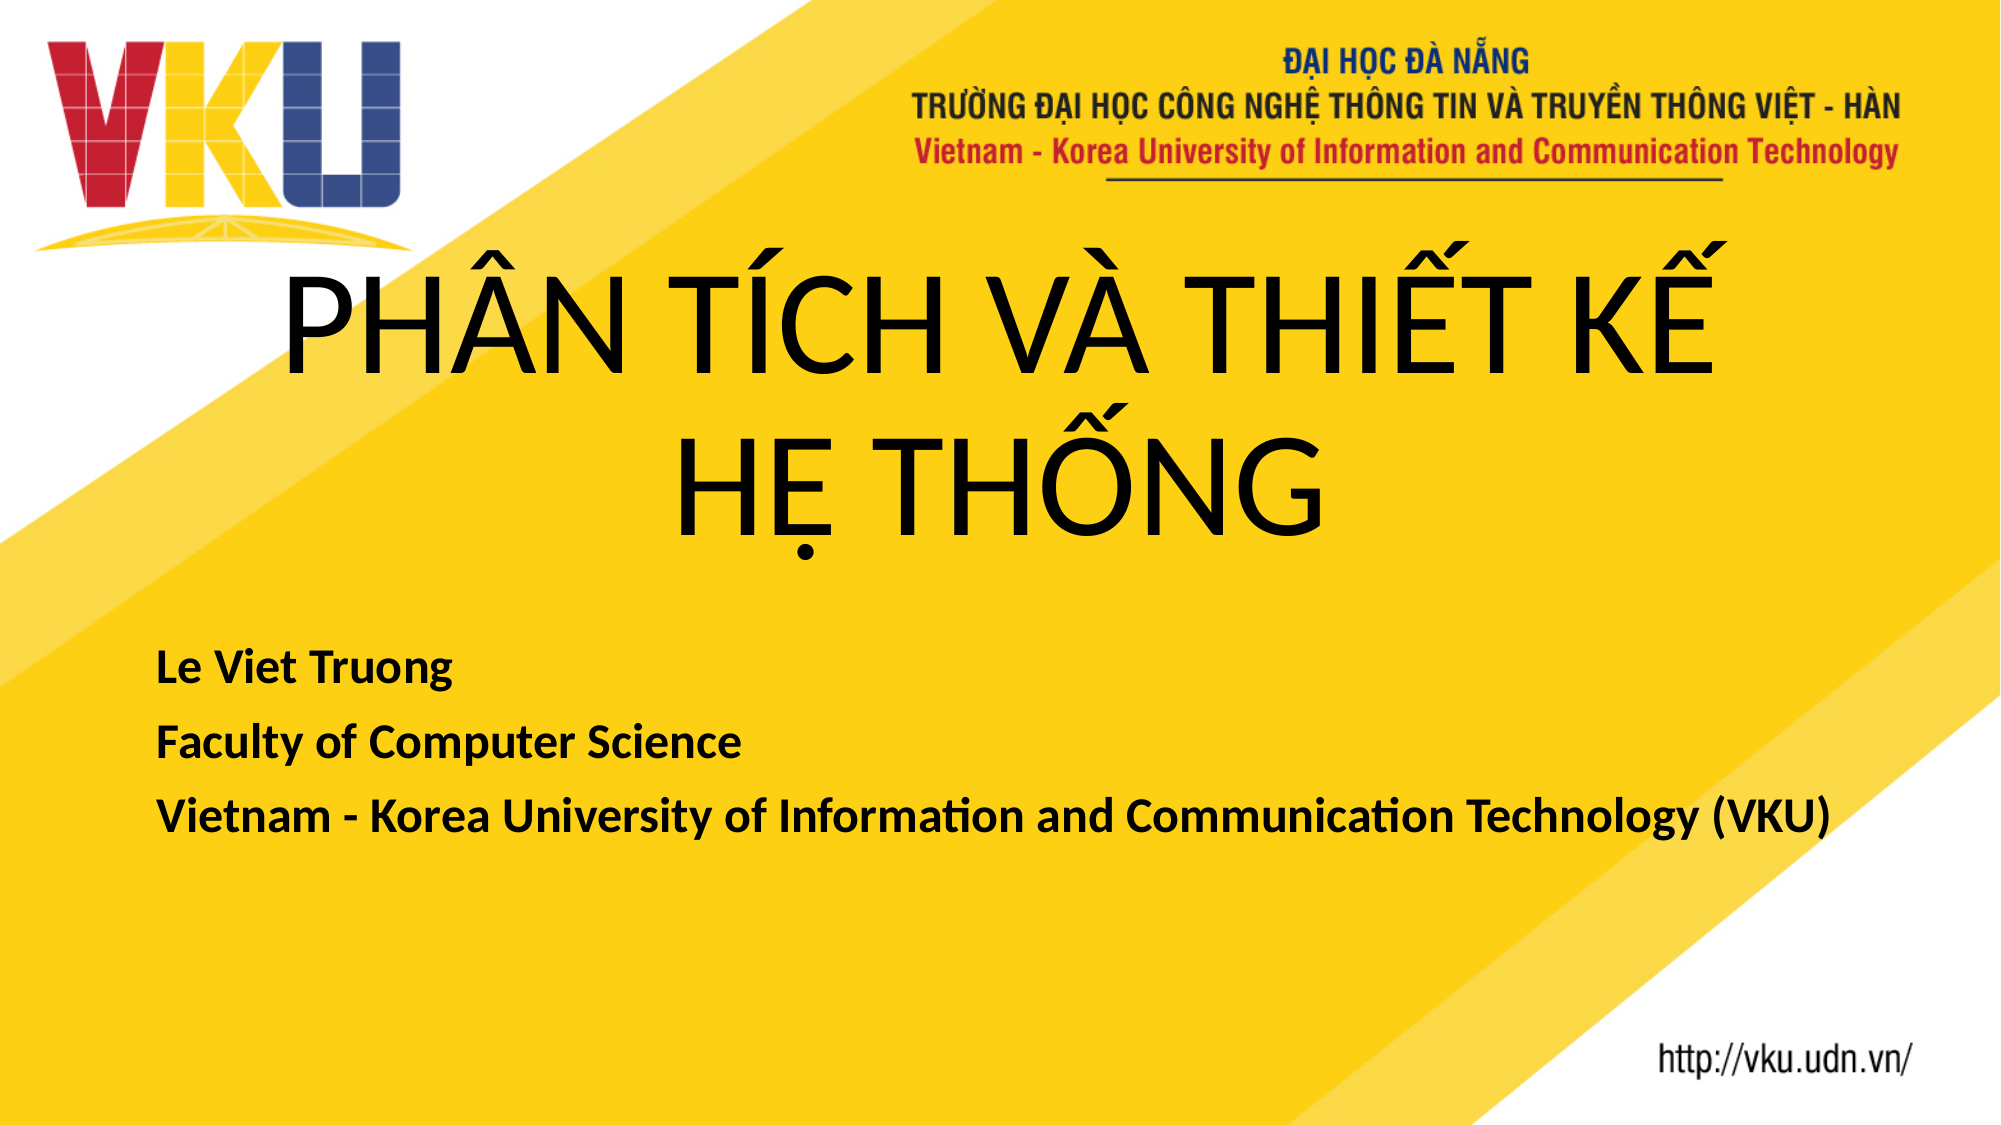

# PHÂN TÍCH VÀ THIẾT KẾ HỆ THỐNG
Le Viet Truong
Faculty of Computer Science
Vietnam - Korea University of Information and Communication Technology (VKU)